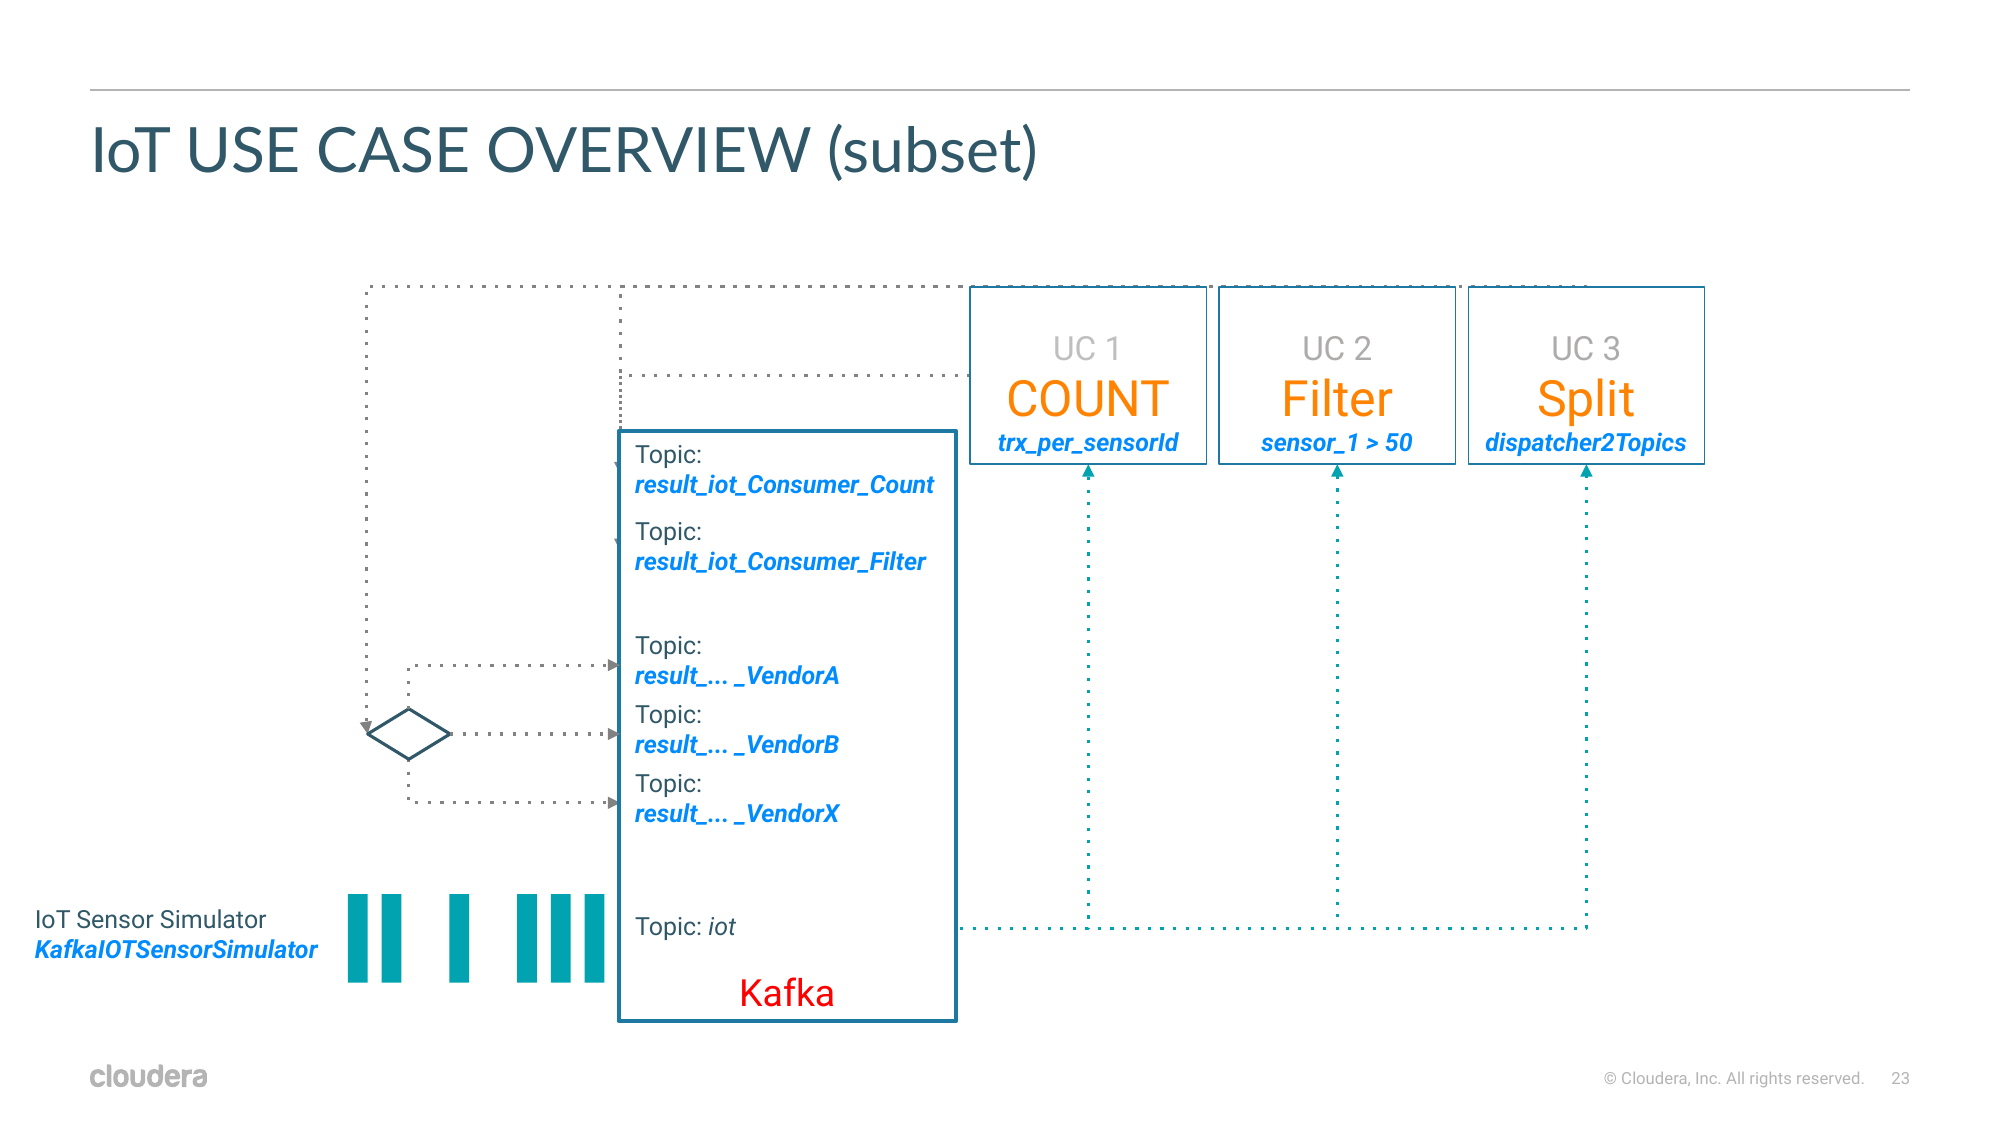

# IoT USE CASE OVERVIEW (subset)
Flink App
Flink App
Flink App
UC 3
Split
dispatcher2Topics
UC 1
COUNT
trx_per_sensorId
UC 2
Filter
sensor_1 > 50
Topic:
result_iot_Consumer_Count
Kafka
Topic:
result_iot_Consumer_Filter
Topic:
result_... _VendorA
Topic:
result_... _VendorB

Topic:
result_... _VendorX

IoT Sensor Simulator
KafkaIOTSensorSimulator
Topic: iot